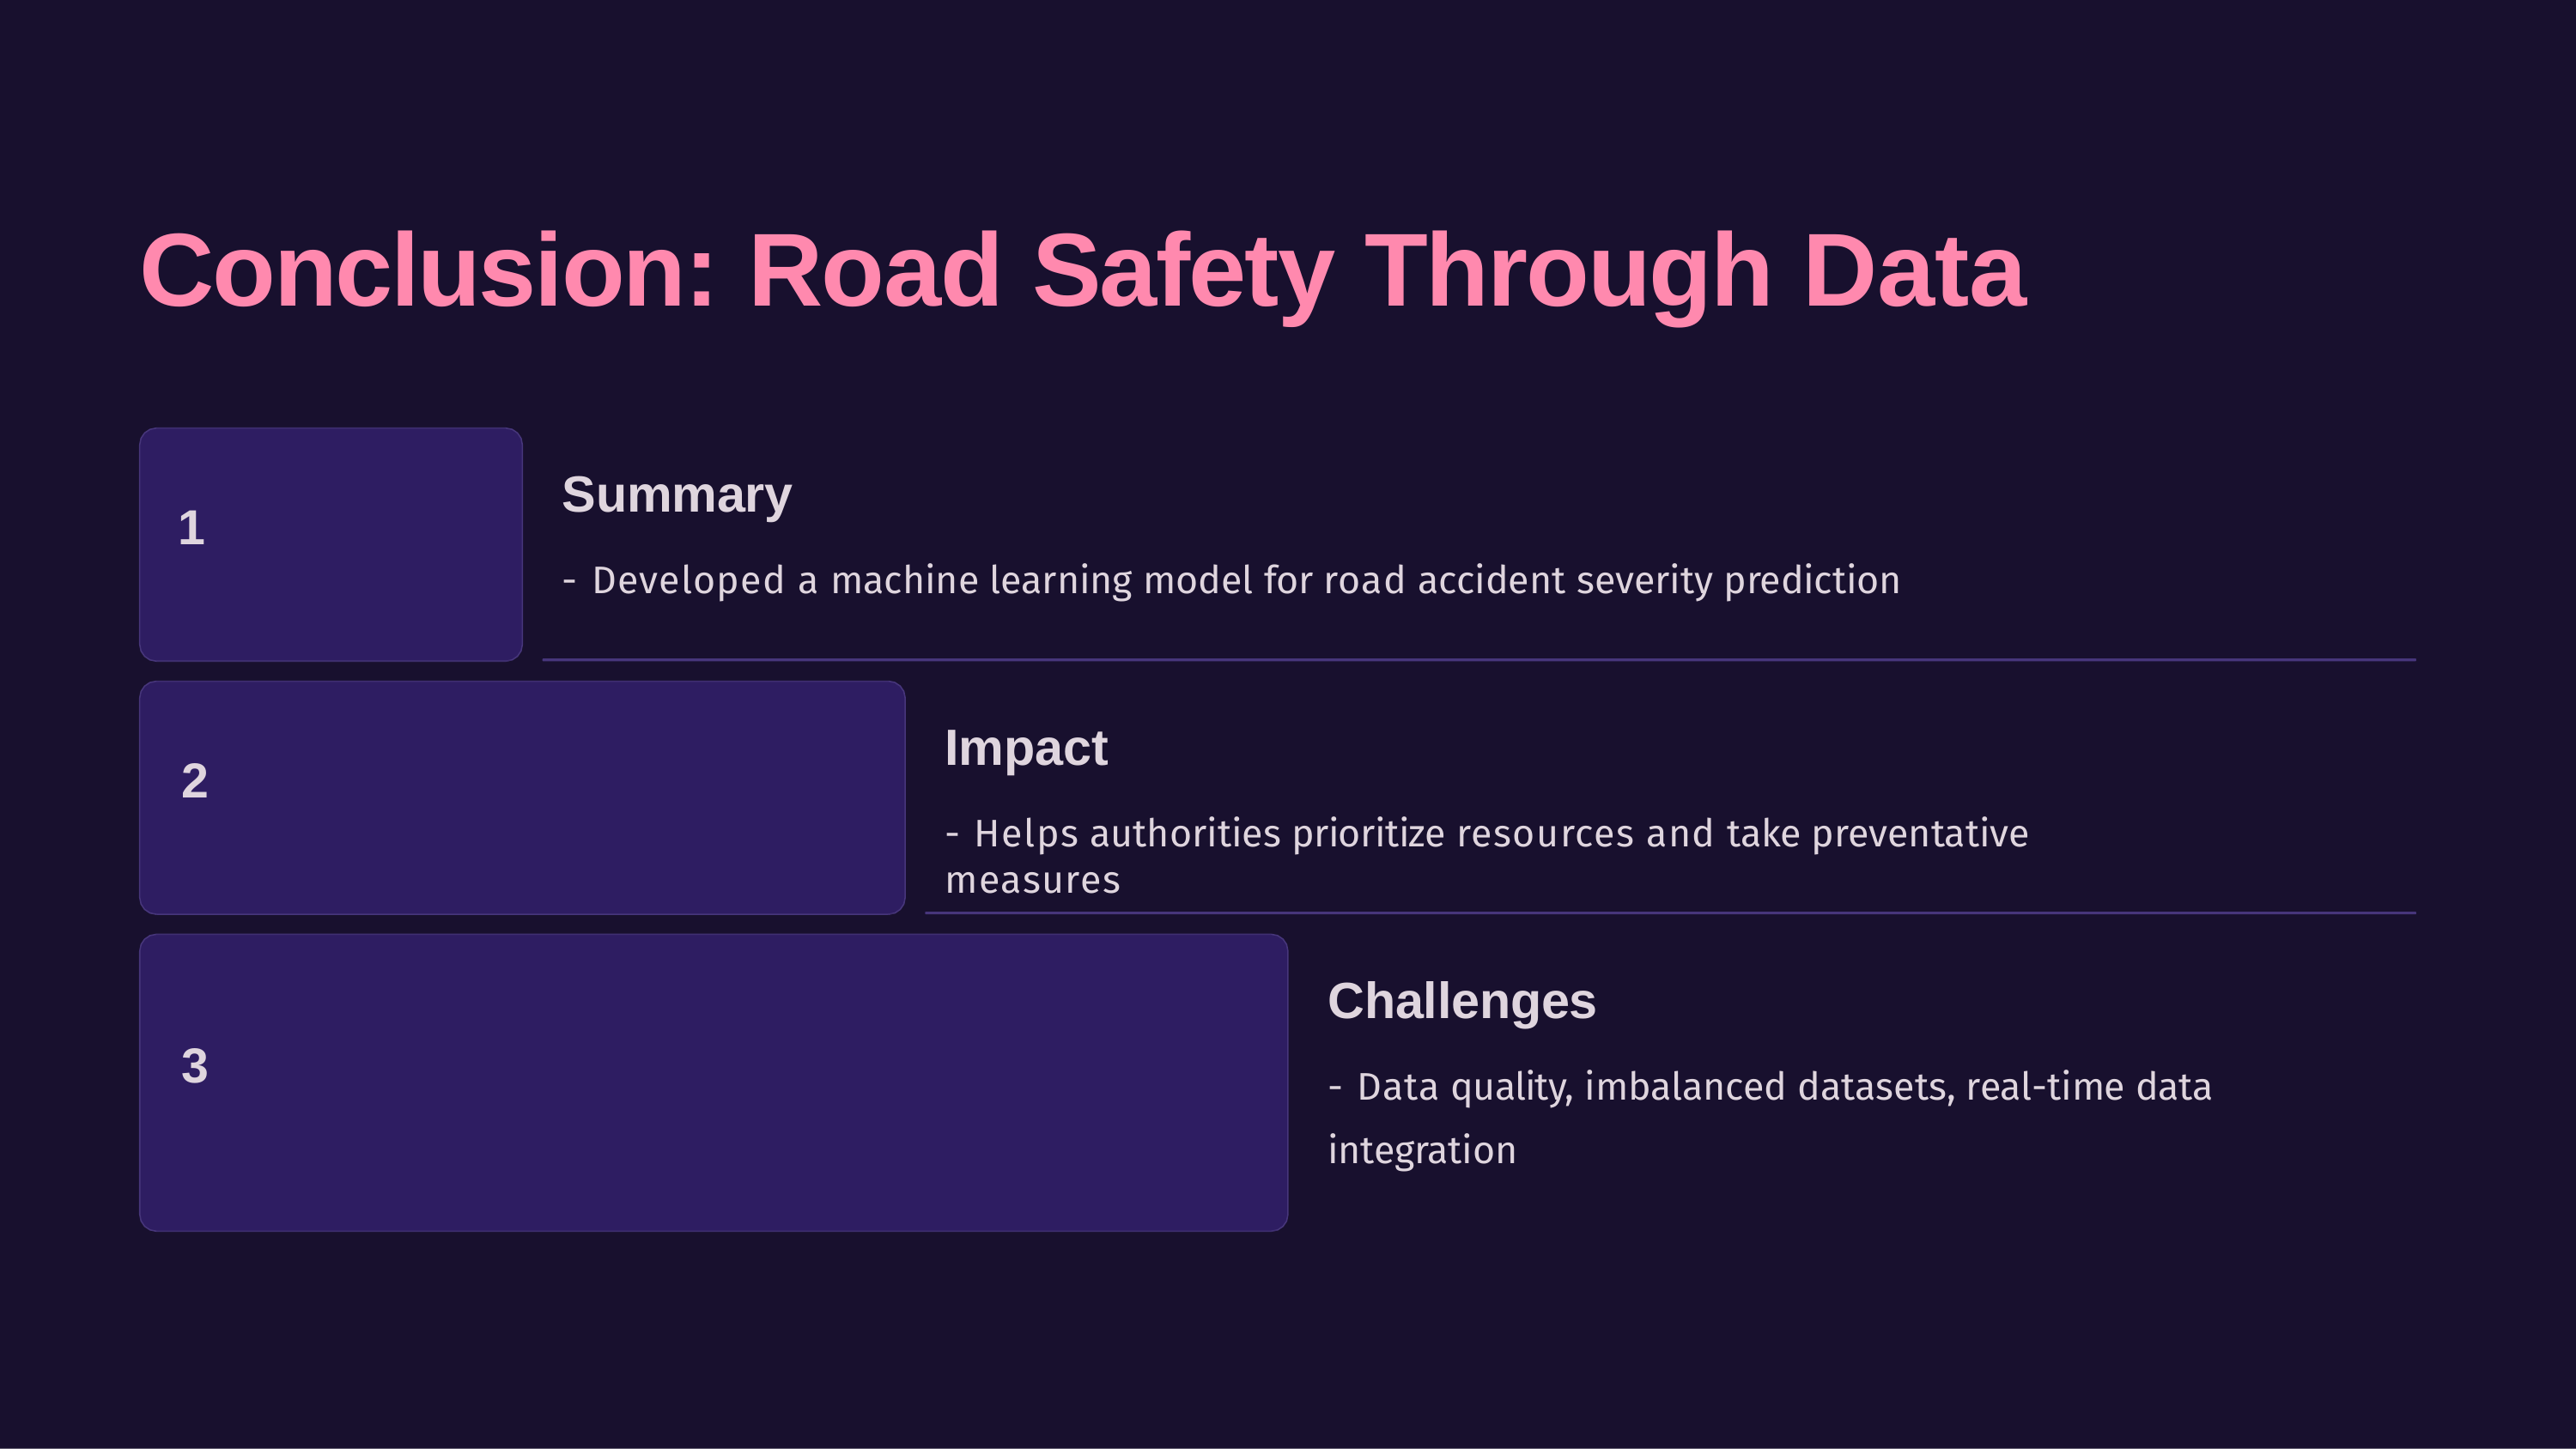

# Conclusion: Road Safety Through Data

Summary
- Developed a machine learning model for road accident severity prediction
1

Impact
- Helps authorities prioritize resources and take preventative measures
2

Challenges
- Data quality, imbalanced datasets, real-time data integration
3